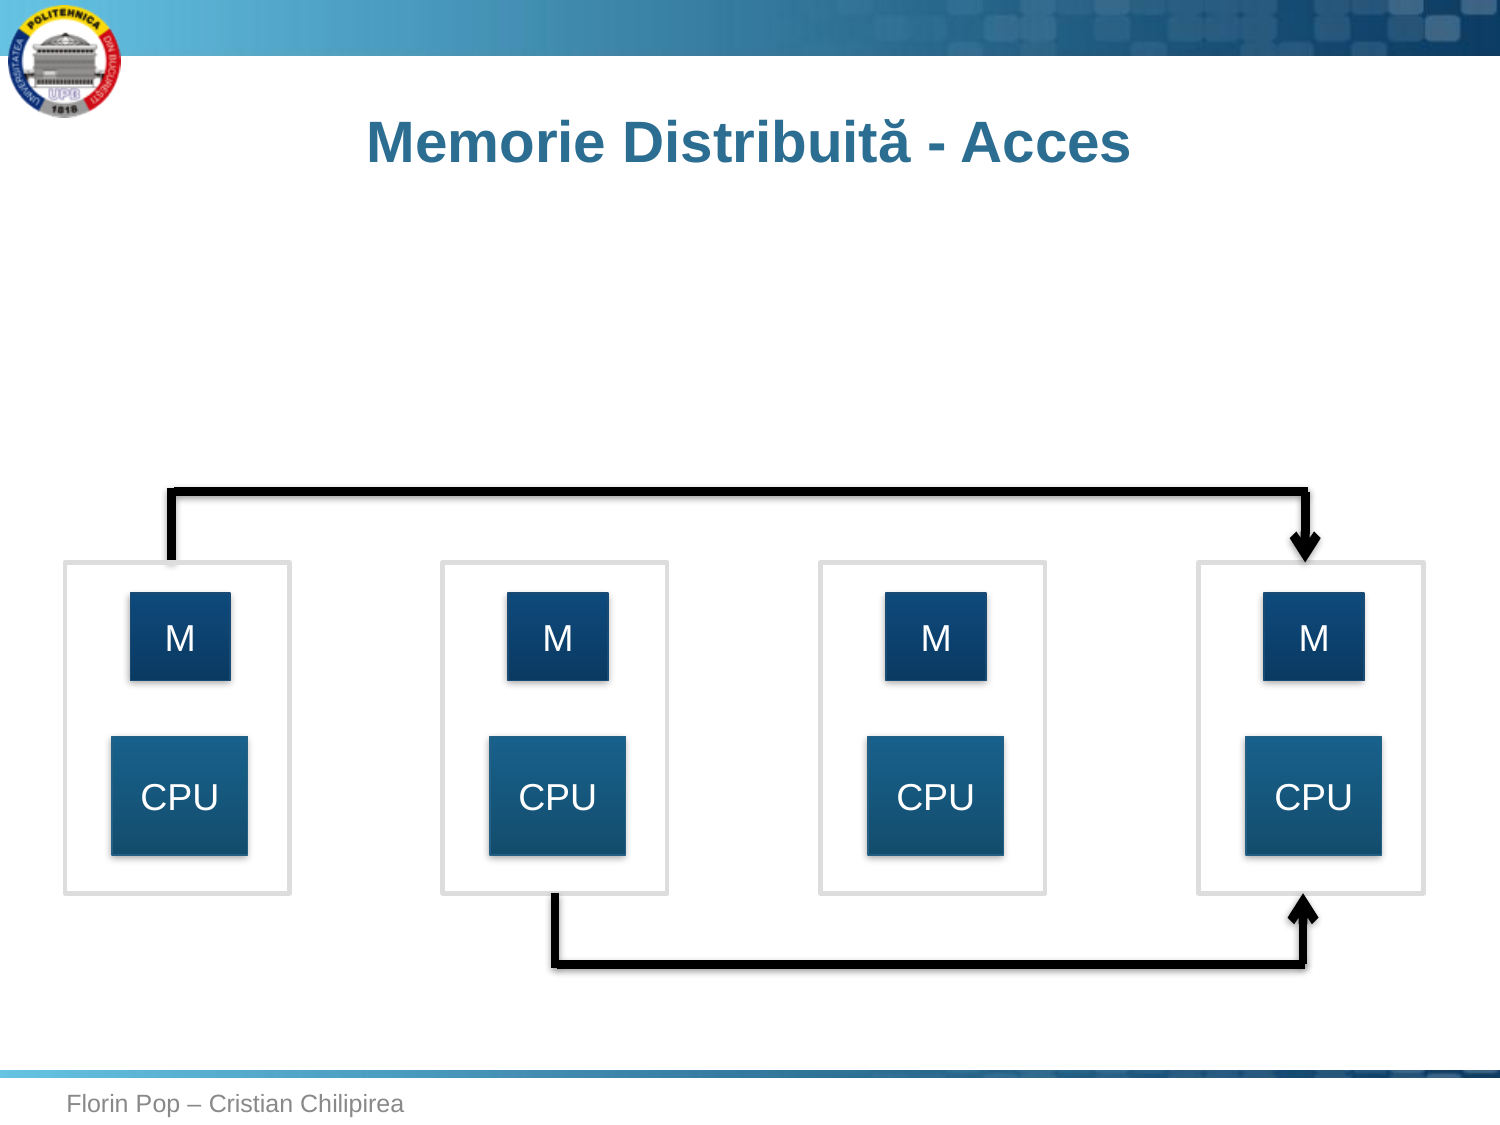

# Memorie Distribuită - Acces

M
CPU

M
CPU

M
CPU

M
CPU
Florin Pop – Cristian Chilipirea